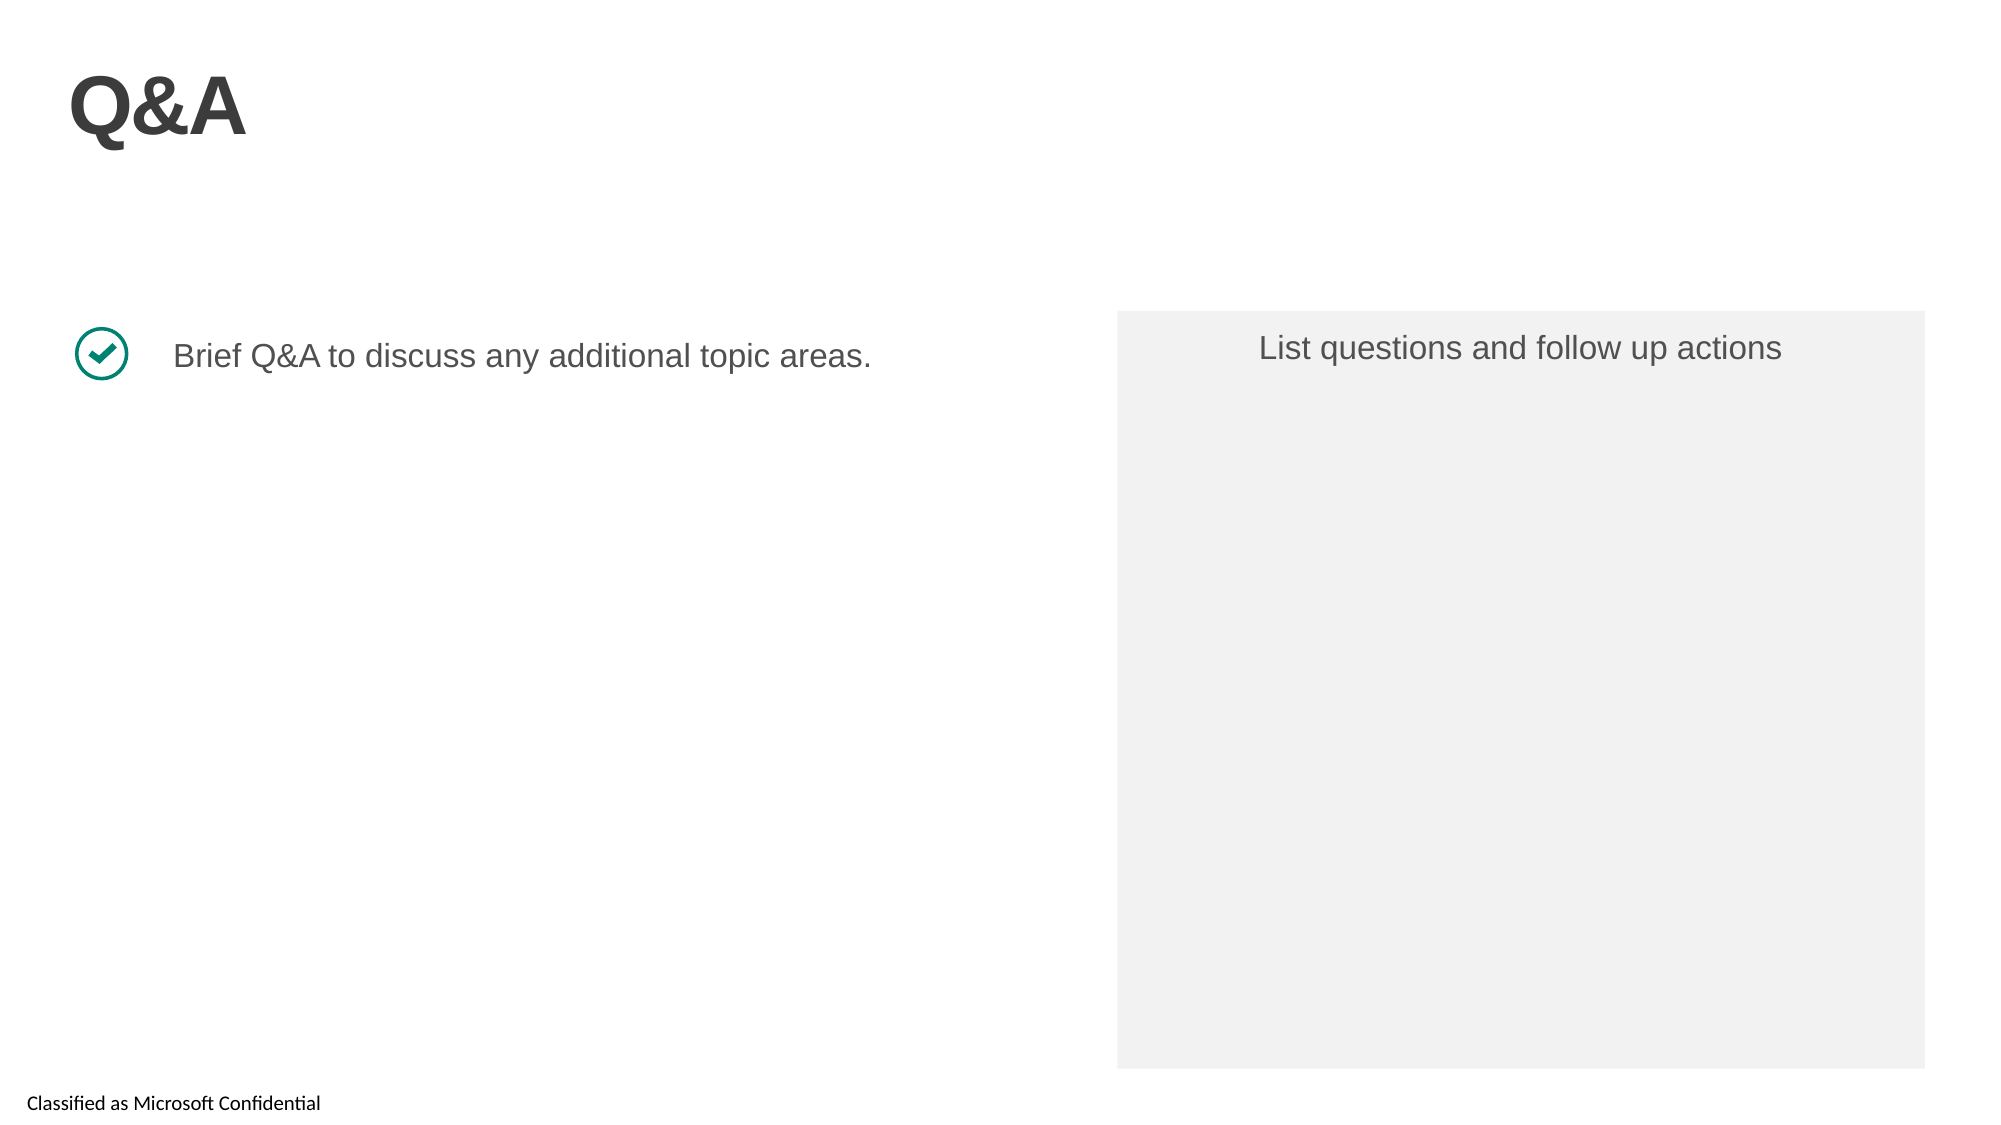

# Q&A
Brief Q&A to discuss any additional topic areas.
List questions and follow up actions